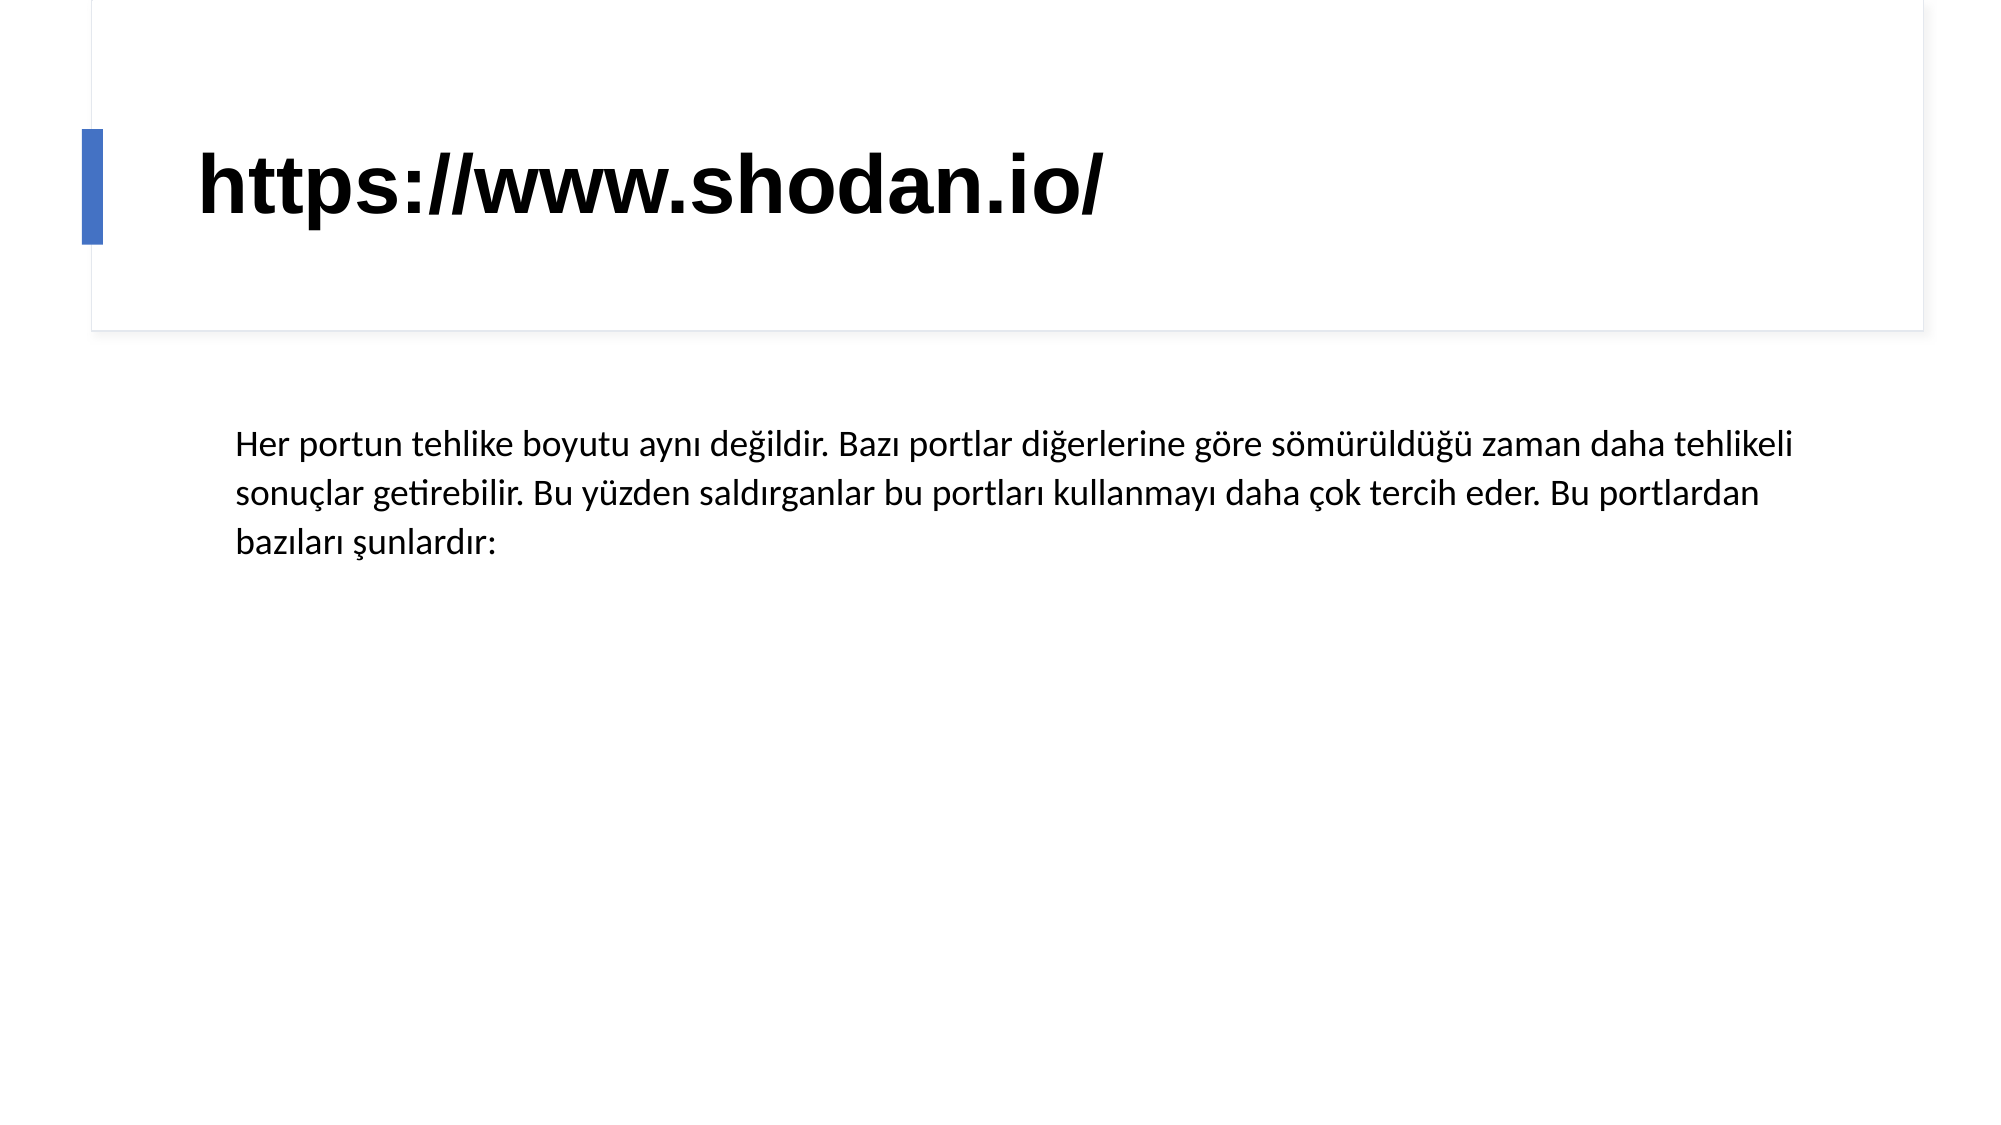

# https://www.shodan.io/
Her portun tehlike boyutu aynı değildir. Bazı portlar diğerlerine göre sömürüldüğü zaman daha tehlikeli sonuçlar getirebilir. Bu yüzden saldırganlar bu portları kullanmayı daha çok tercih eder. Bu portlardan bazıları şunlardır: